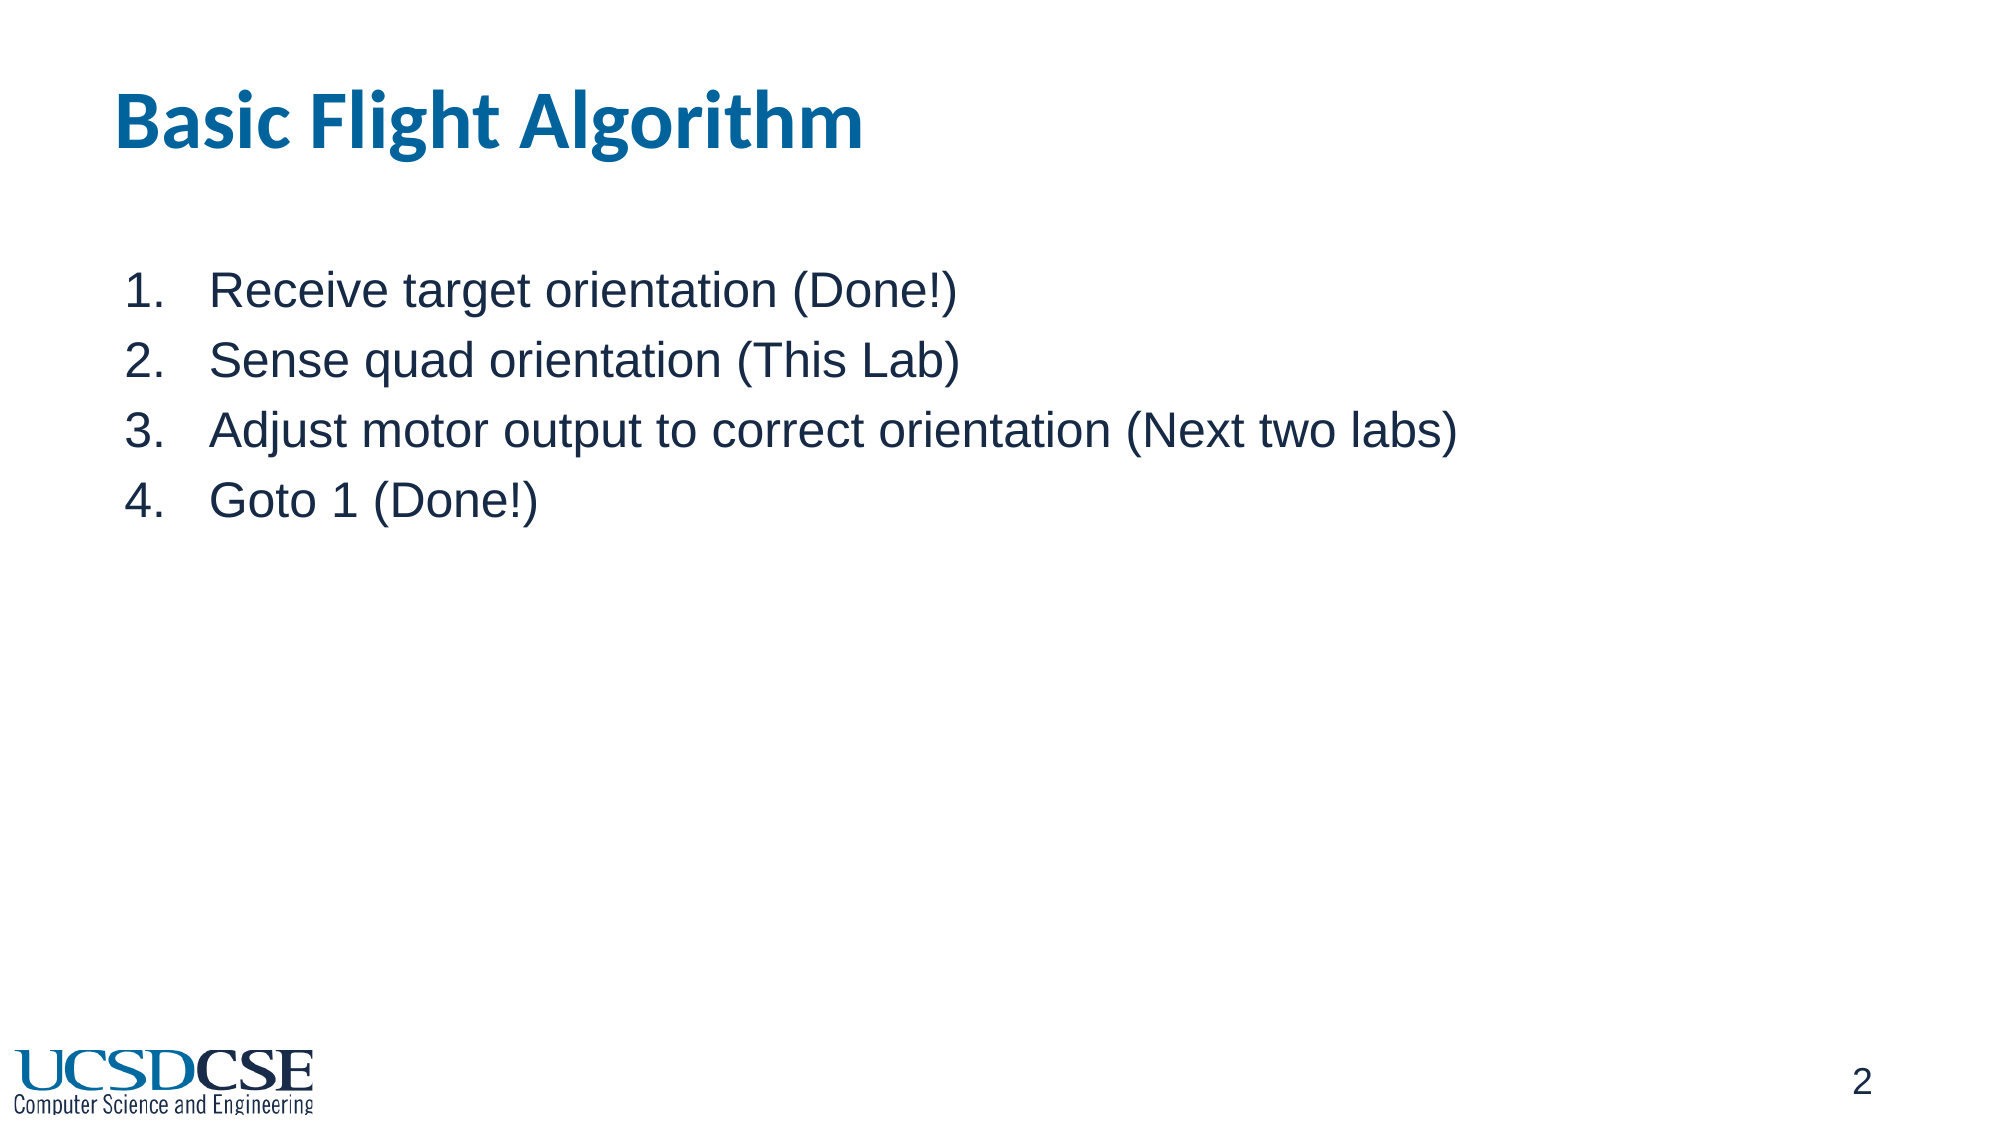

# Basic Flight Algorithm
Receive target orientation (Done!)
Sense quad orientation (This Lab)
Adjust motor output to correct orientation (Next two labs)
Goto 1 (Done!)